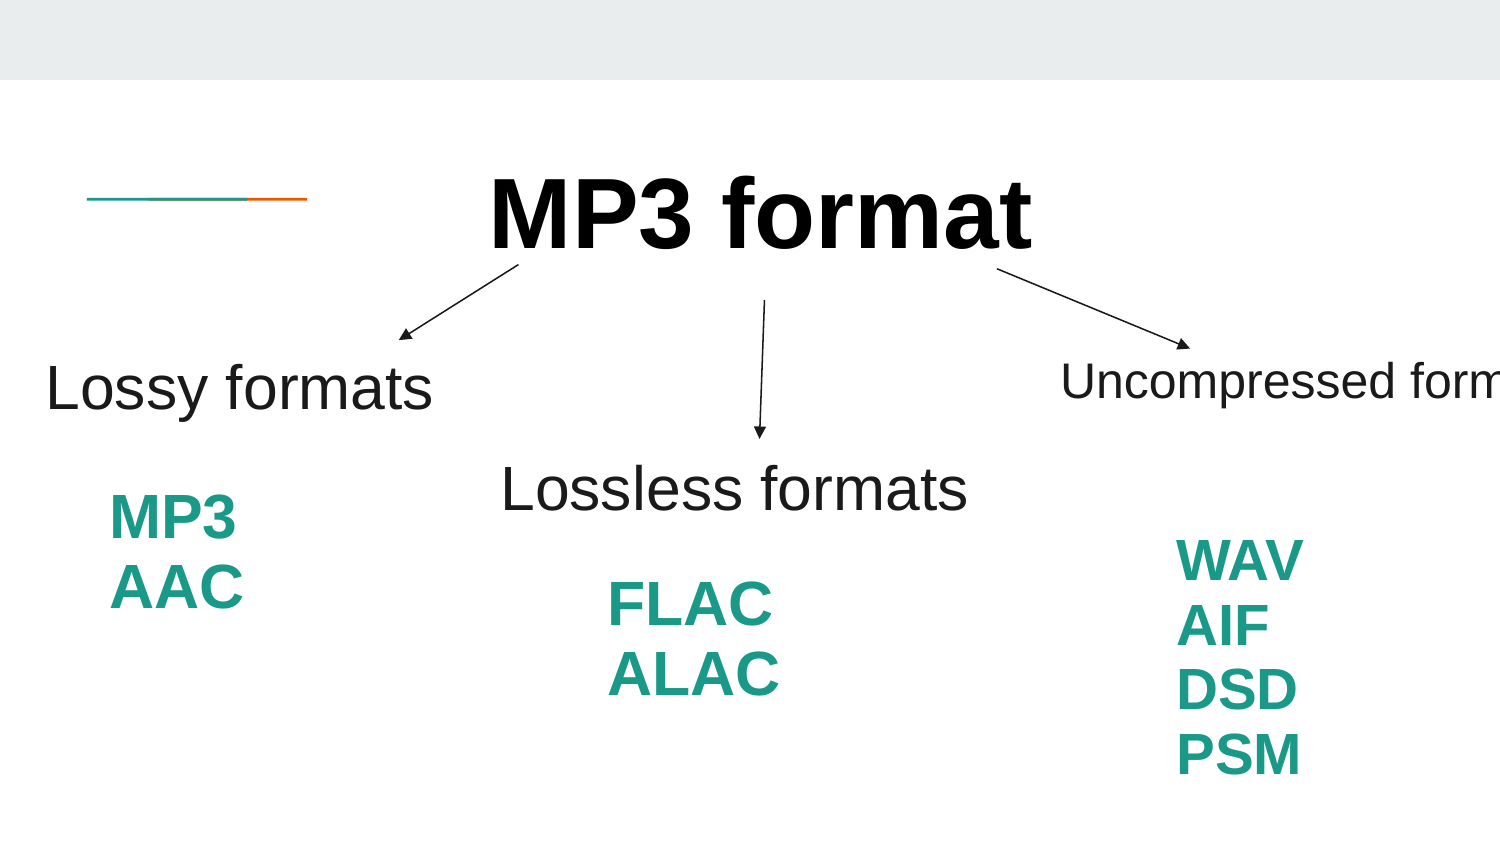

MP3 format
#
Lossy formats
Uncompressed formats
Lossless formats
MP3
AAC
WAV
AIF
DSD
PSM

FLAC
ALAC